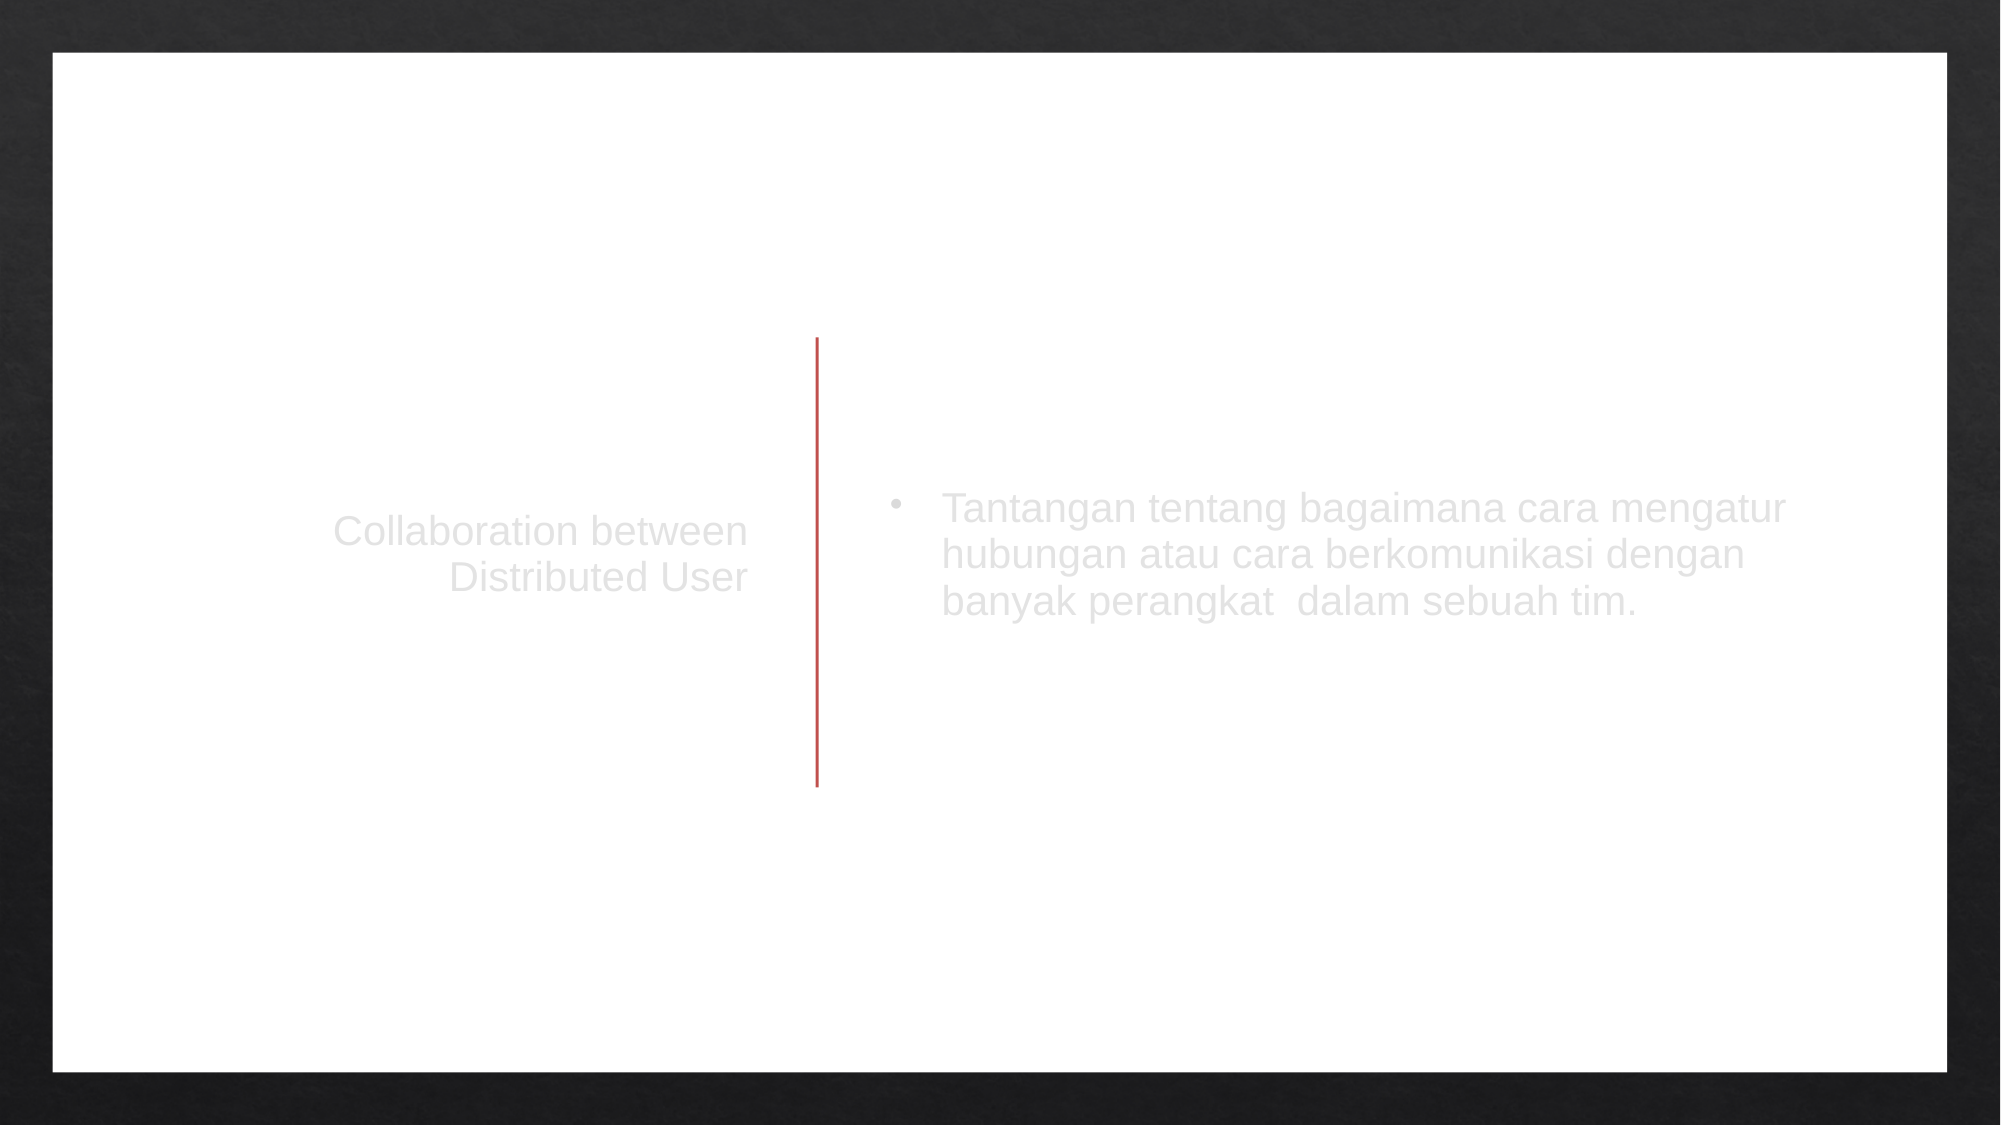

Collaboration between Distributed User
Tantangan tentang bagaimana cara mengatur hubungan atau cara berkomunikasi dengan banyak perangkat  dalam sebuah tim.